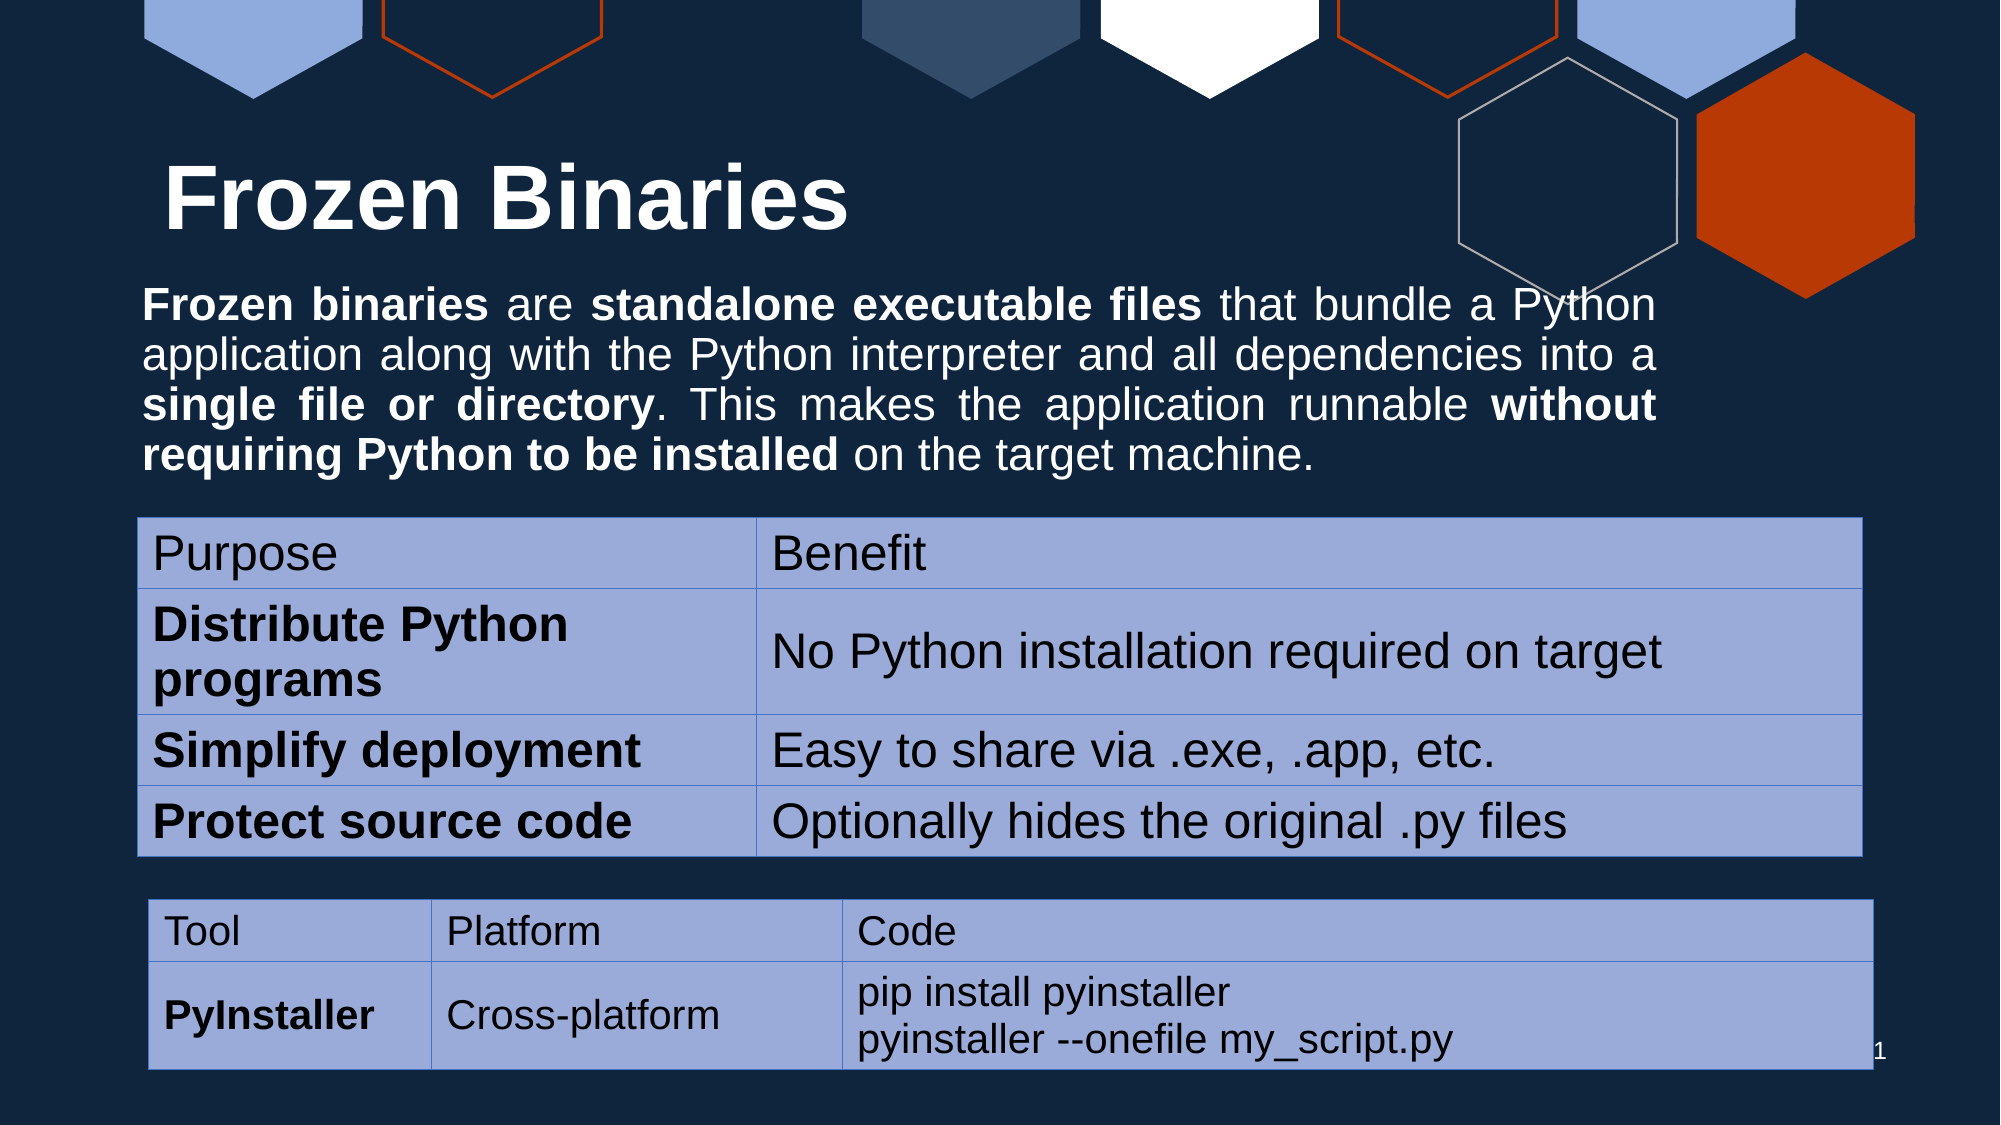

# Frozen Binaries
Frozen binaries are standalone executable files that bundle a Python application along with the Python interpreter and all dependencies into a single file or directory. This makes the application runnable without requiring Python to be installed on the target machine.
| Purpose | Benefit |
| --- | --- |
| Distribute Python programs | No Python installation required on target |
| Simplify deployment | Easy to share via .exe, .app, etc. |
| Protect source code | Optionally hides the original .py files |
| Tool | Platform | Code |
| --- | --- | --- |
| PyInstaller | Cross-platform | pip install pyinstaller pyinstaller --onefile my\_script.py |
11